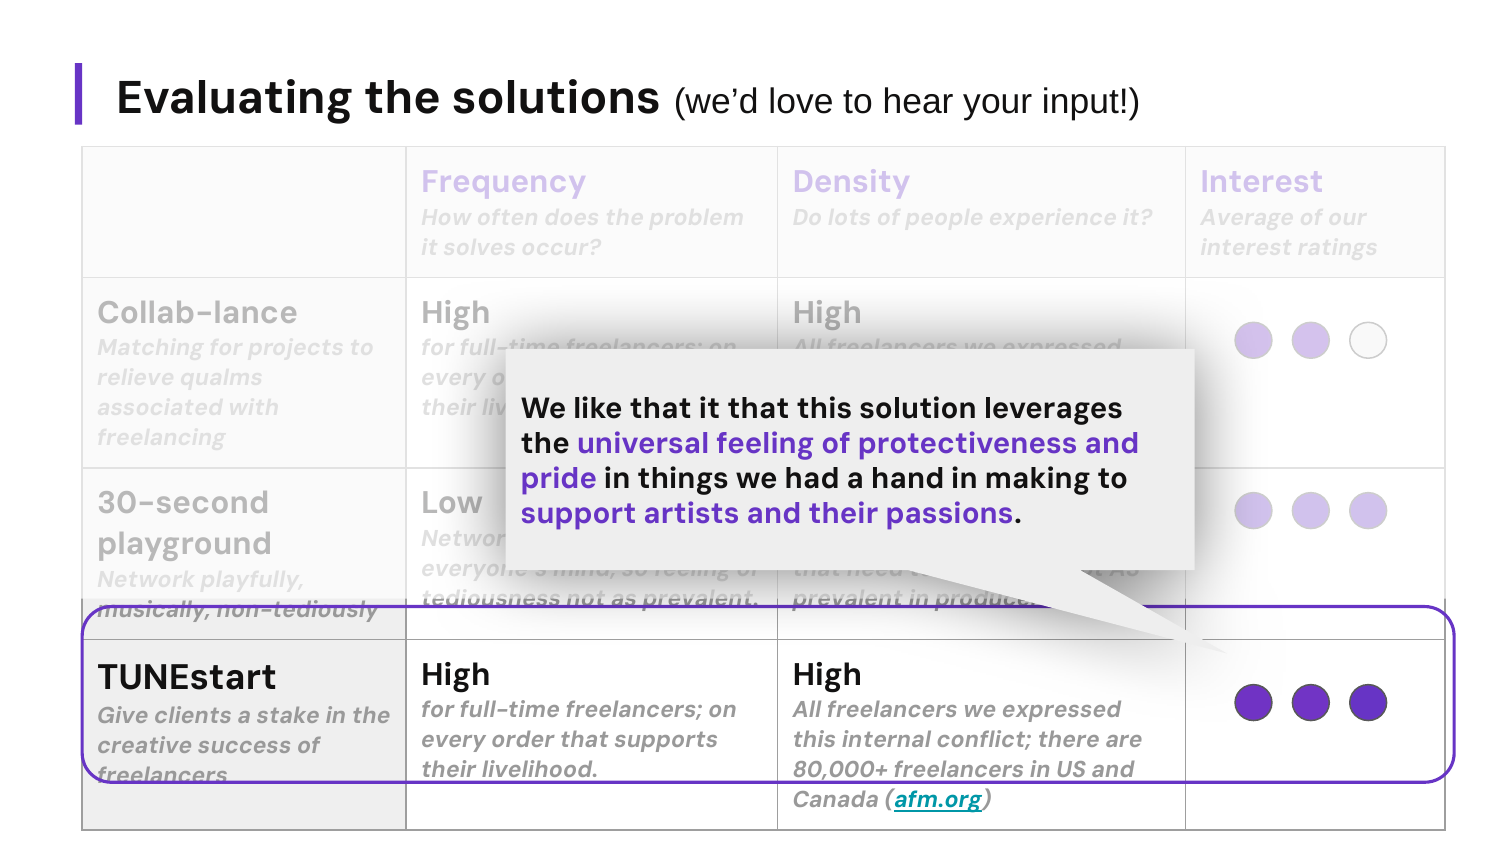

Evaluating the solutions (we’d love to hear your input!)

|  | Frequency How often does the problem it solves occur? | Density Do lots of people experience it? | Interest Average of our interest ratings |
| --- | --- | --- | --- |
| Collab-lance Matching for projects to relieve qualms associated with freelancing | High for full-time freelancers; on every order that supports their livelihood. | High All freelancers we expressed this internal conflict; there are 80,000+ freelancers in US and Canada (afm.org) |  |
| 30-second playground Network playfully, musically, non-tediously | Low Networking is not on everyone’s mind, so feeling of tediousness not as prevalent. | Medium Based on interviews, it seems that need to network is not AS prevalent in producers. |  |
| TUNEstart Give clients a stake in the creative success of freelancers | High for full-time freelancers; on every order that supports their livelihood. | High All freelancers we expressed this internal conflict; there are 80,000+ freelancers in US and Canada (afm.org) |  |

We like that it that this solution leverages the universal feeling of protectiveness and pride in things we had a hand in making to support artists and their passions.